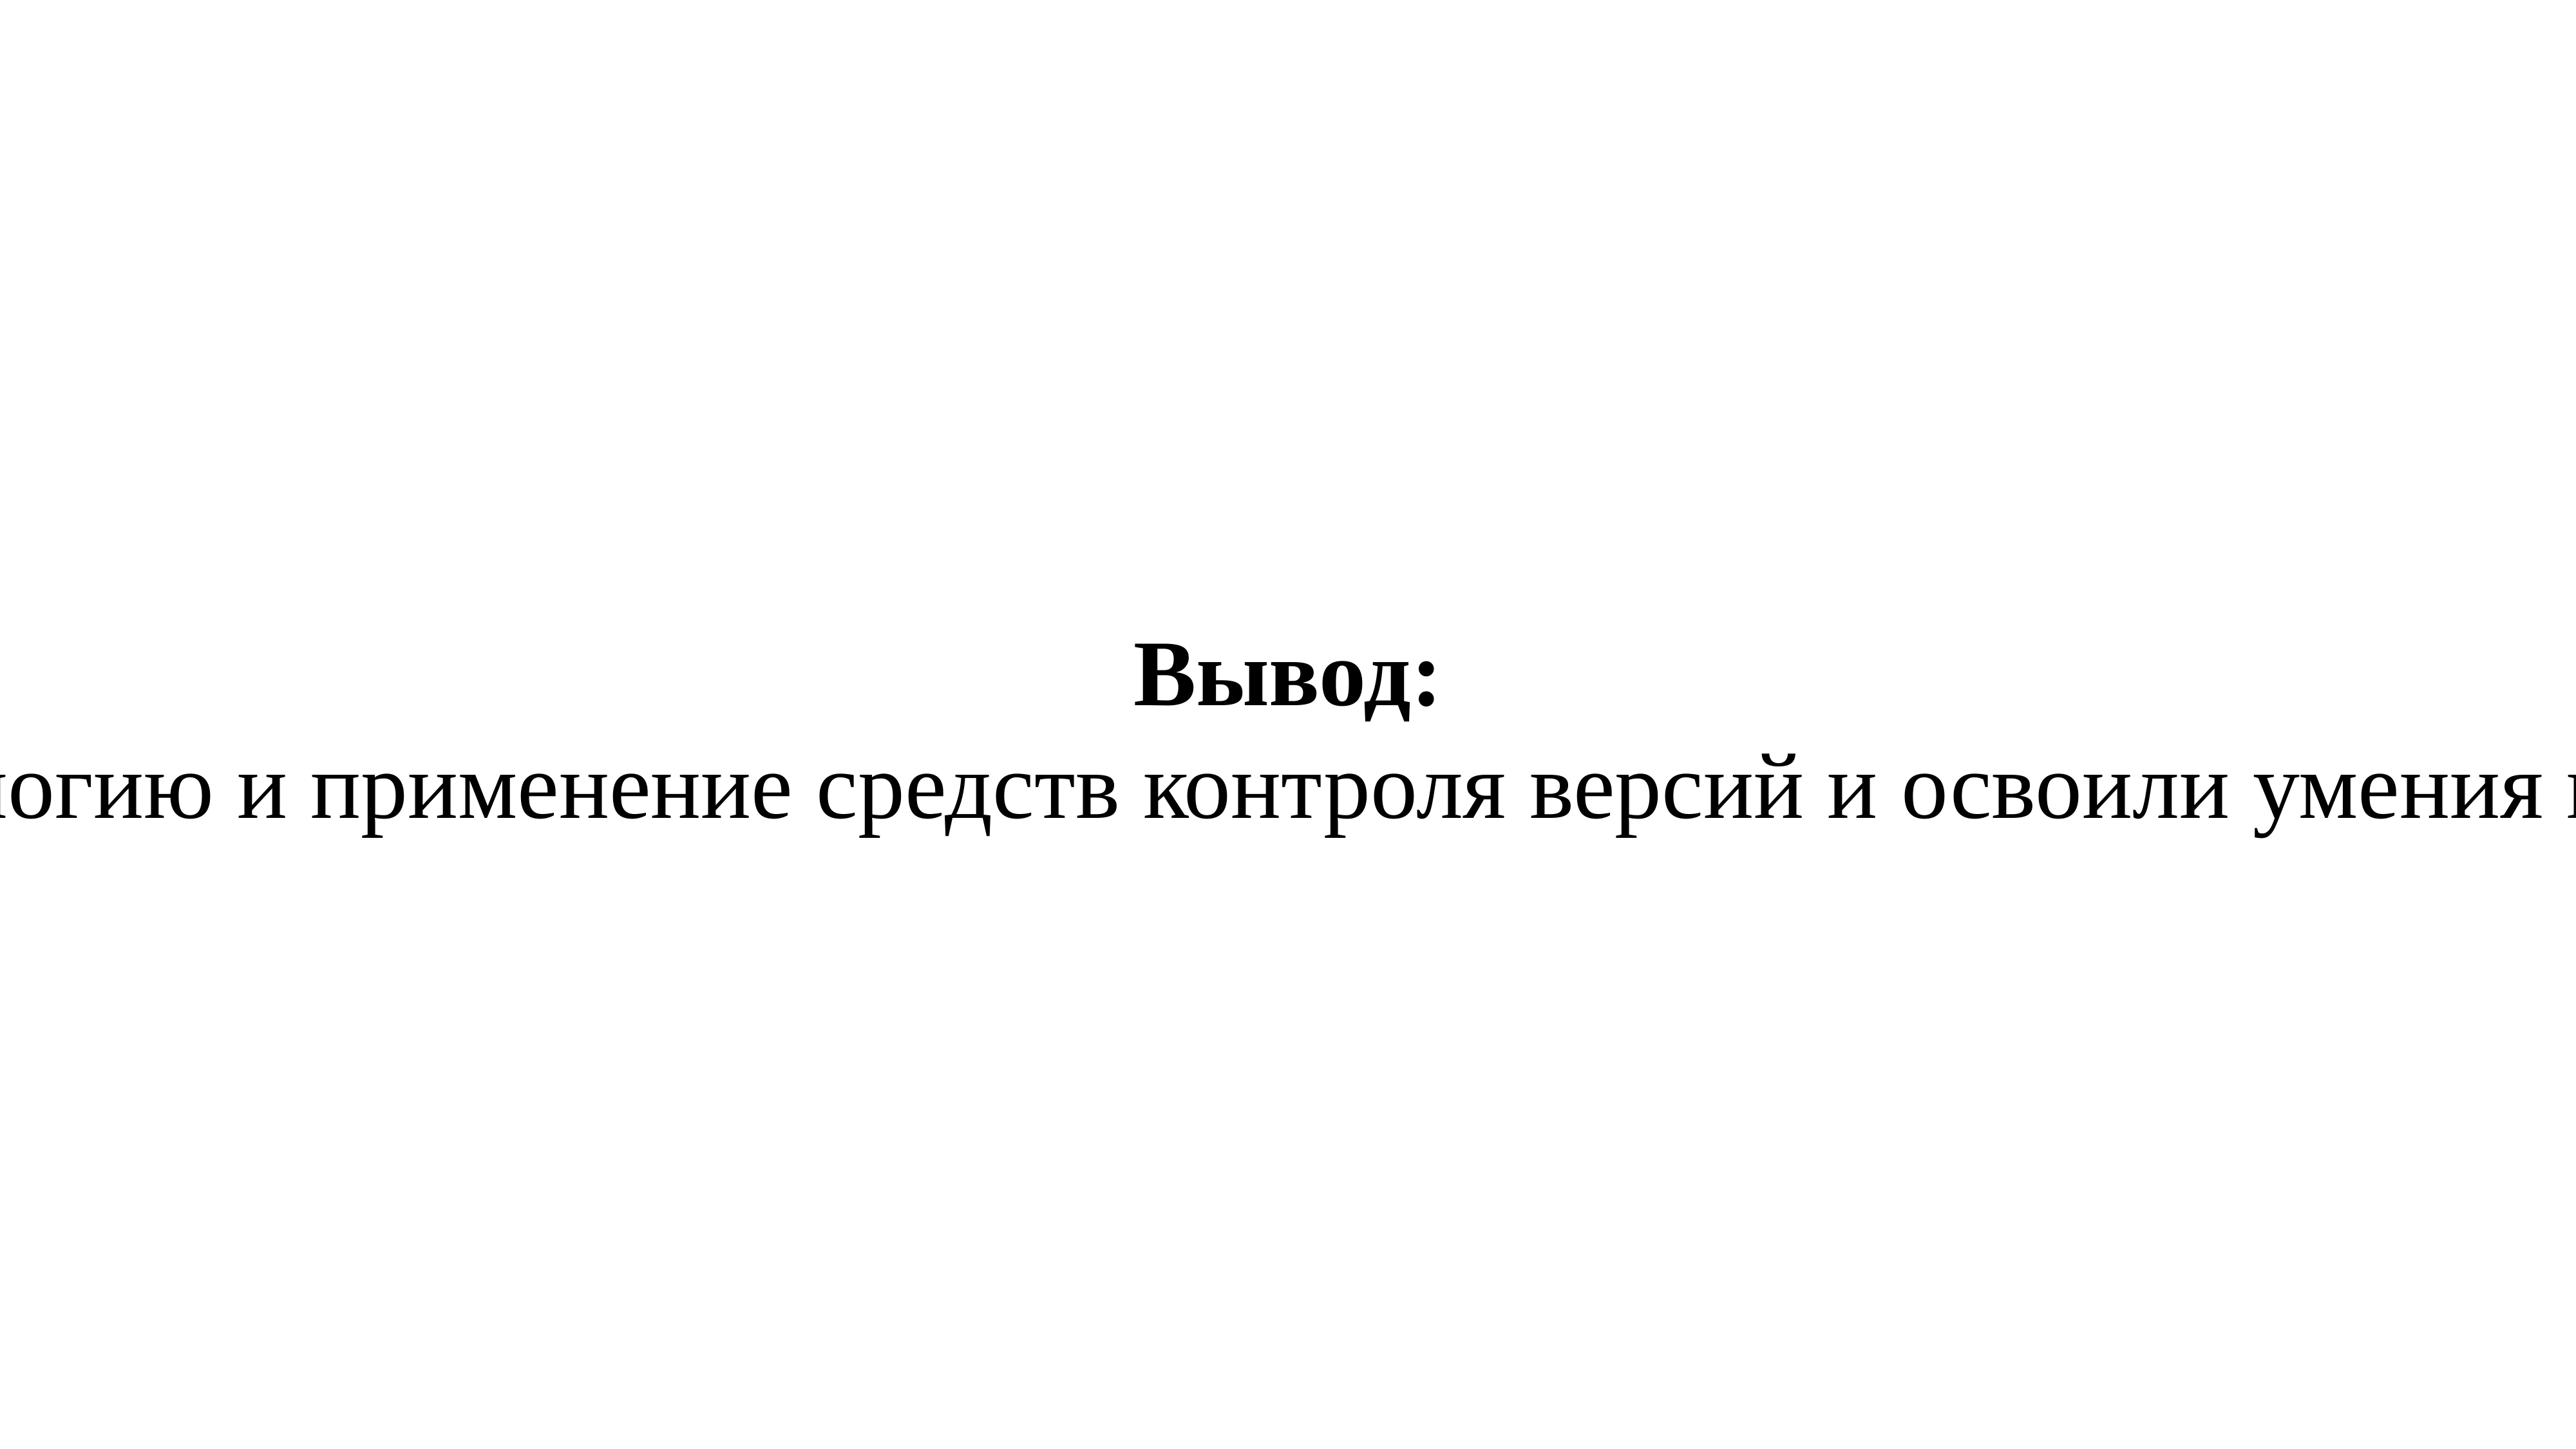

#

Вывод:
Изучили идеологию и применение средств контроля версий и освоили умения по работе с git.